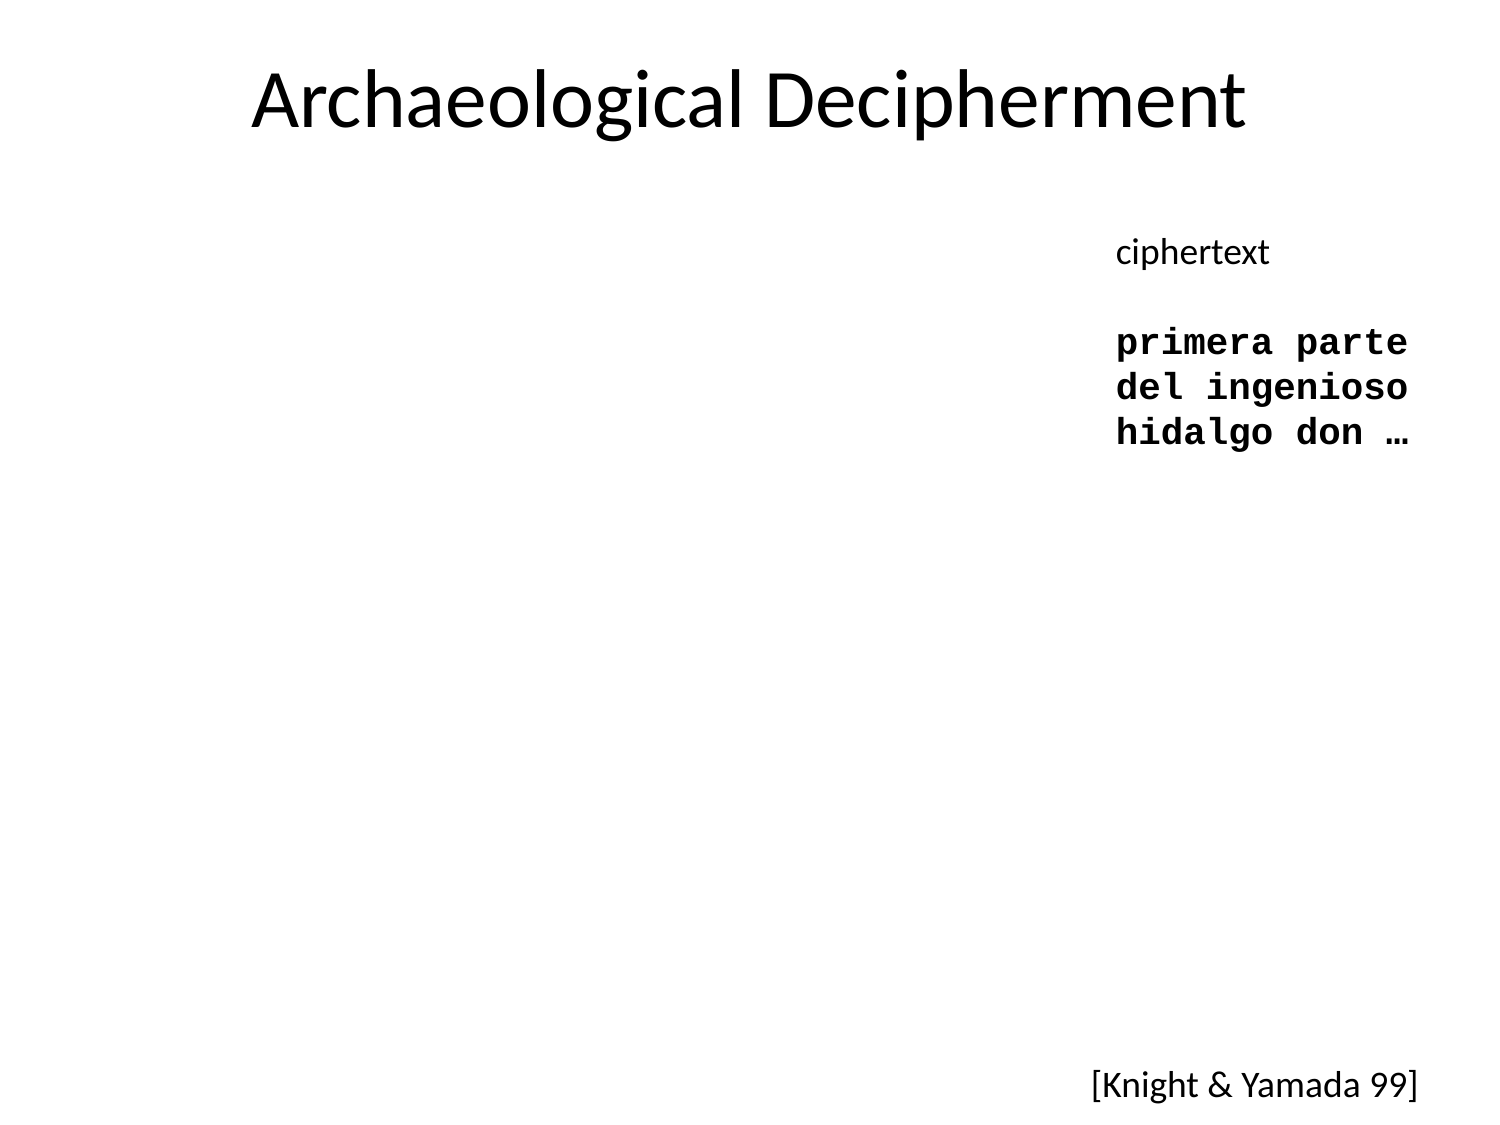

# Archaeological Decipherment
ciphertext

primera parte
del ingenioso
hidalgo don …
[Knight & Yamada 99]